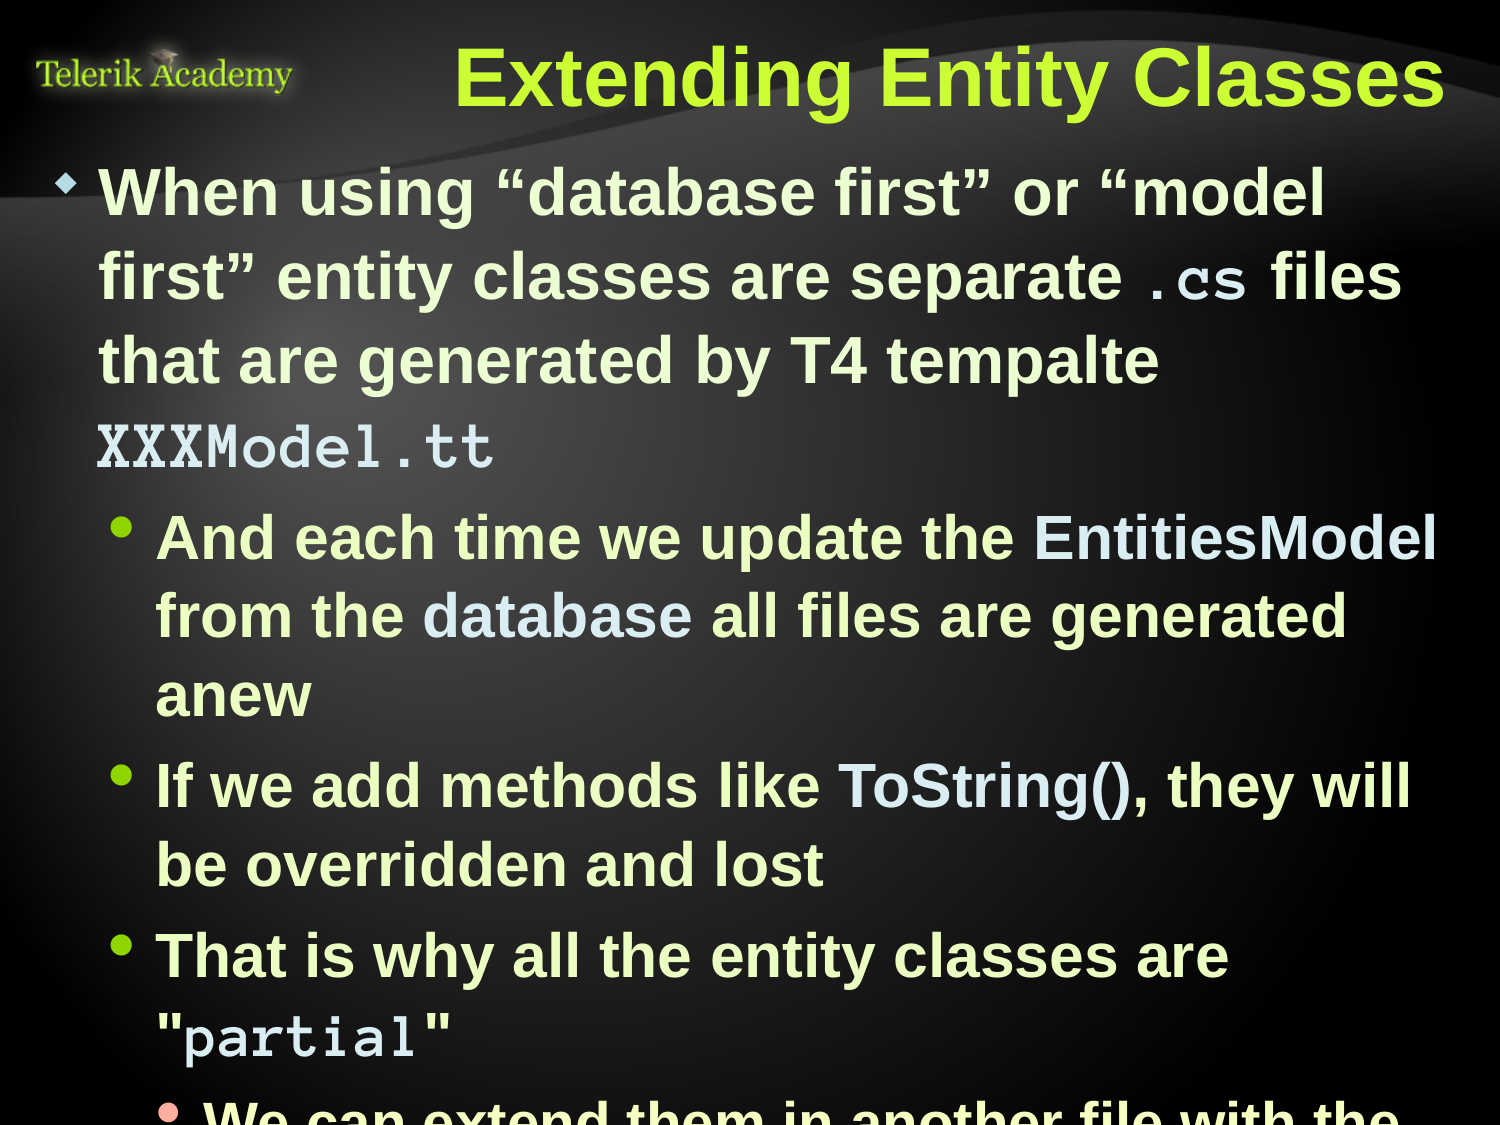

# Extending Entity Classes
When using “database first” or “model first” entity classes are separate .cs files that are generated by T4 tempalte XXXModel.tt
And each time we update the EntitiesModel from the database all files are generated anew
If we add methods like ToString(), they will be overridden and lost
That is why all the entity classes are "partial"
We can extend them in another file with the same partial class
When using “code first” this is not a problem